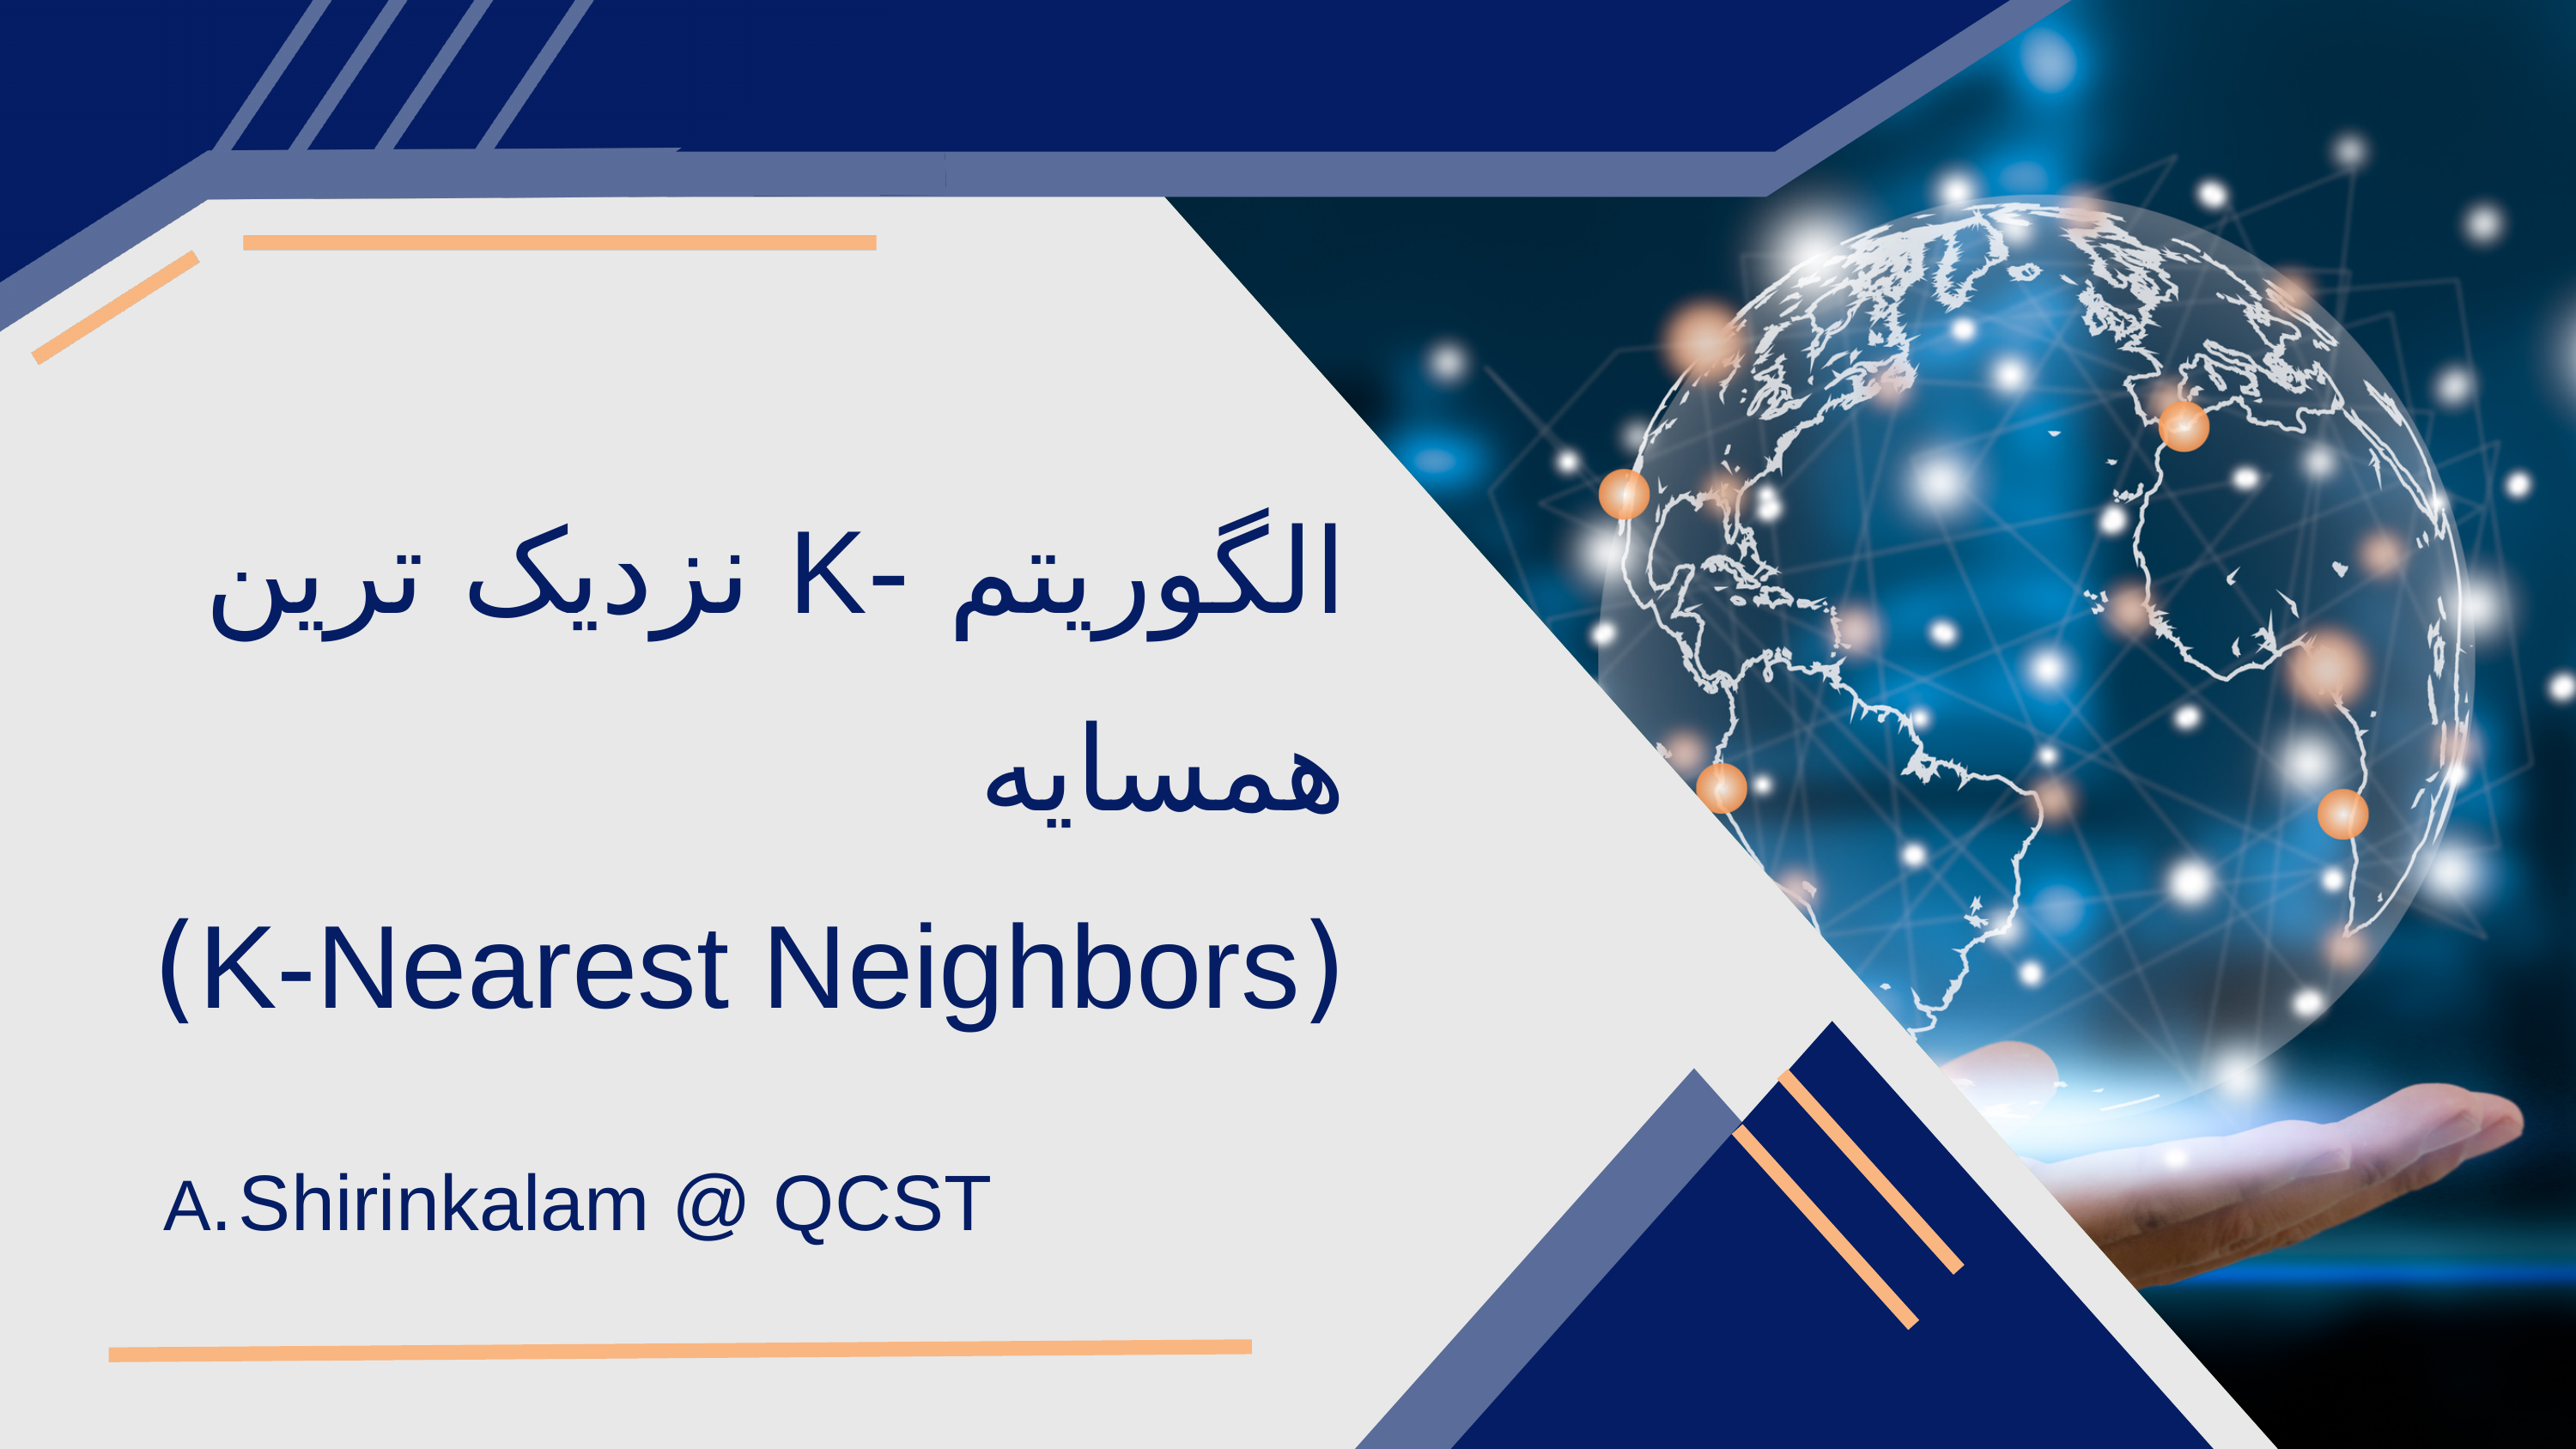

الگوریتم -K نزدیک ترین همسایه
(K-Nearest Neighbors)

A. Shirinkalam @ QCST